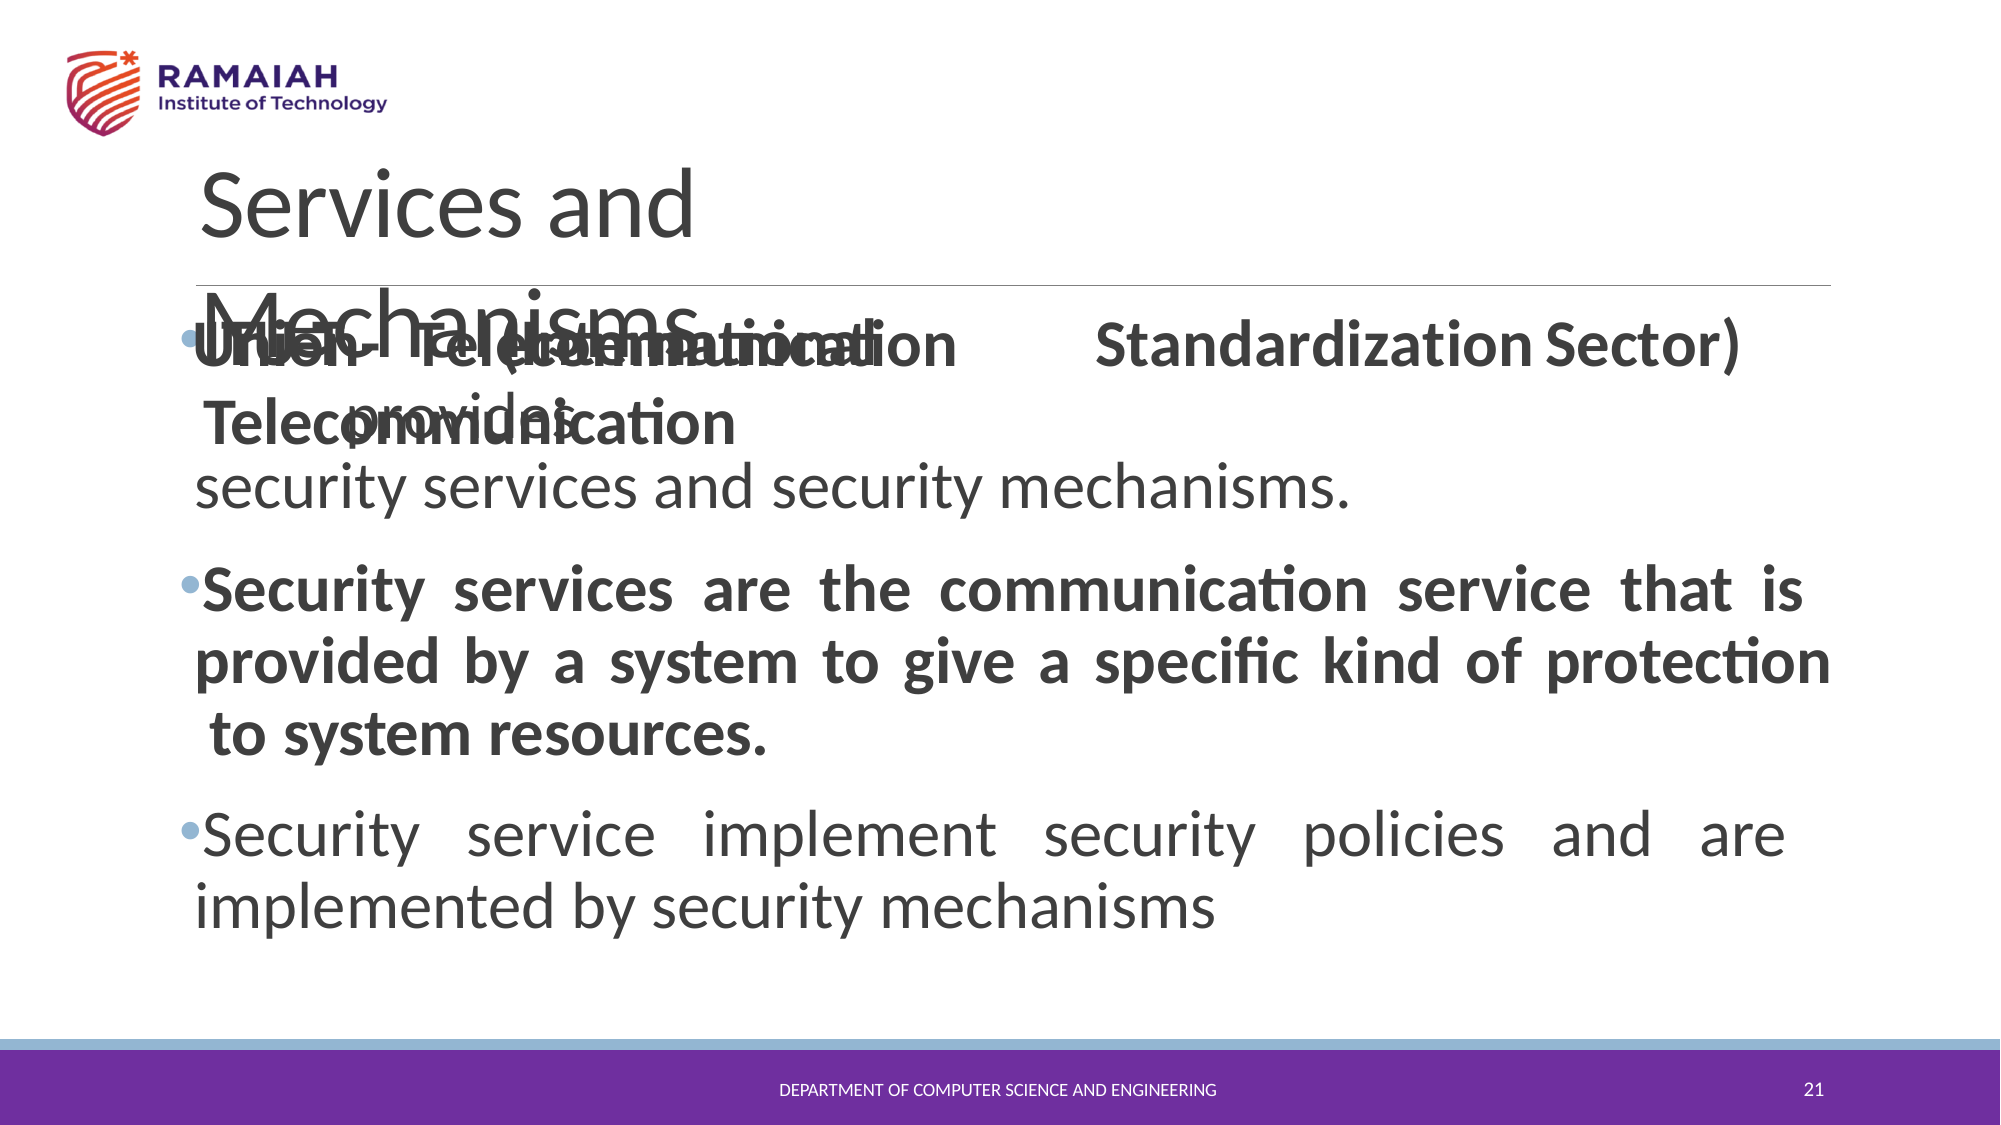

# Services and Mechanisms
ITU-T	(International	Telecommunication
Union-  Telecommunication	Standardization	Sector)	provides
security services and security mechanisms.
Security services are the communication service that is  provided by a system to give a specific kind of protection  to system resources.
Security service implement security policies and are  implemented by security mechanisms
21
DEPARTMENT OF COMPUTER SCIENCE AND ENGINEERING